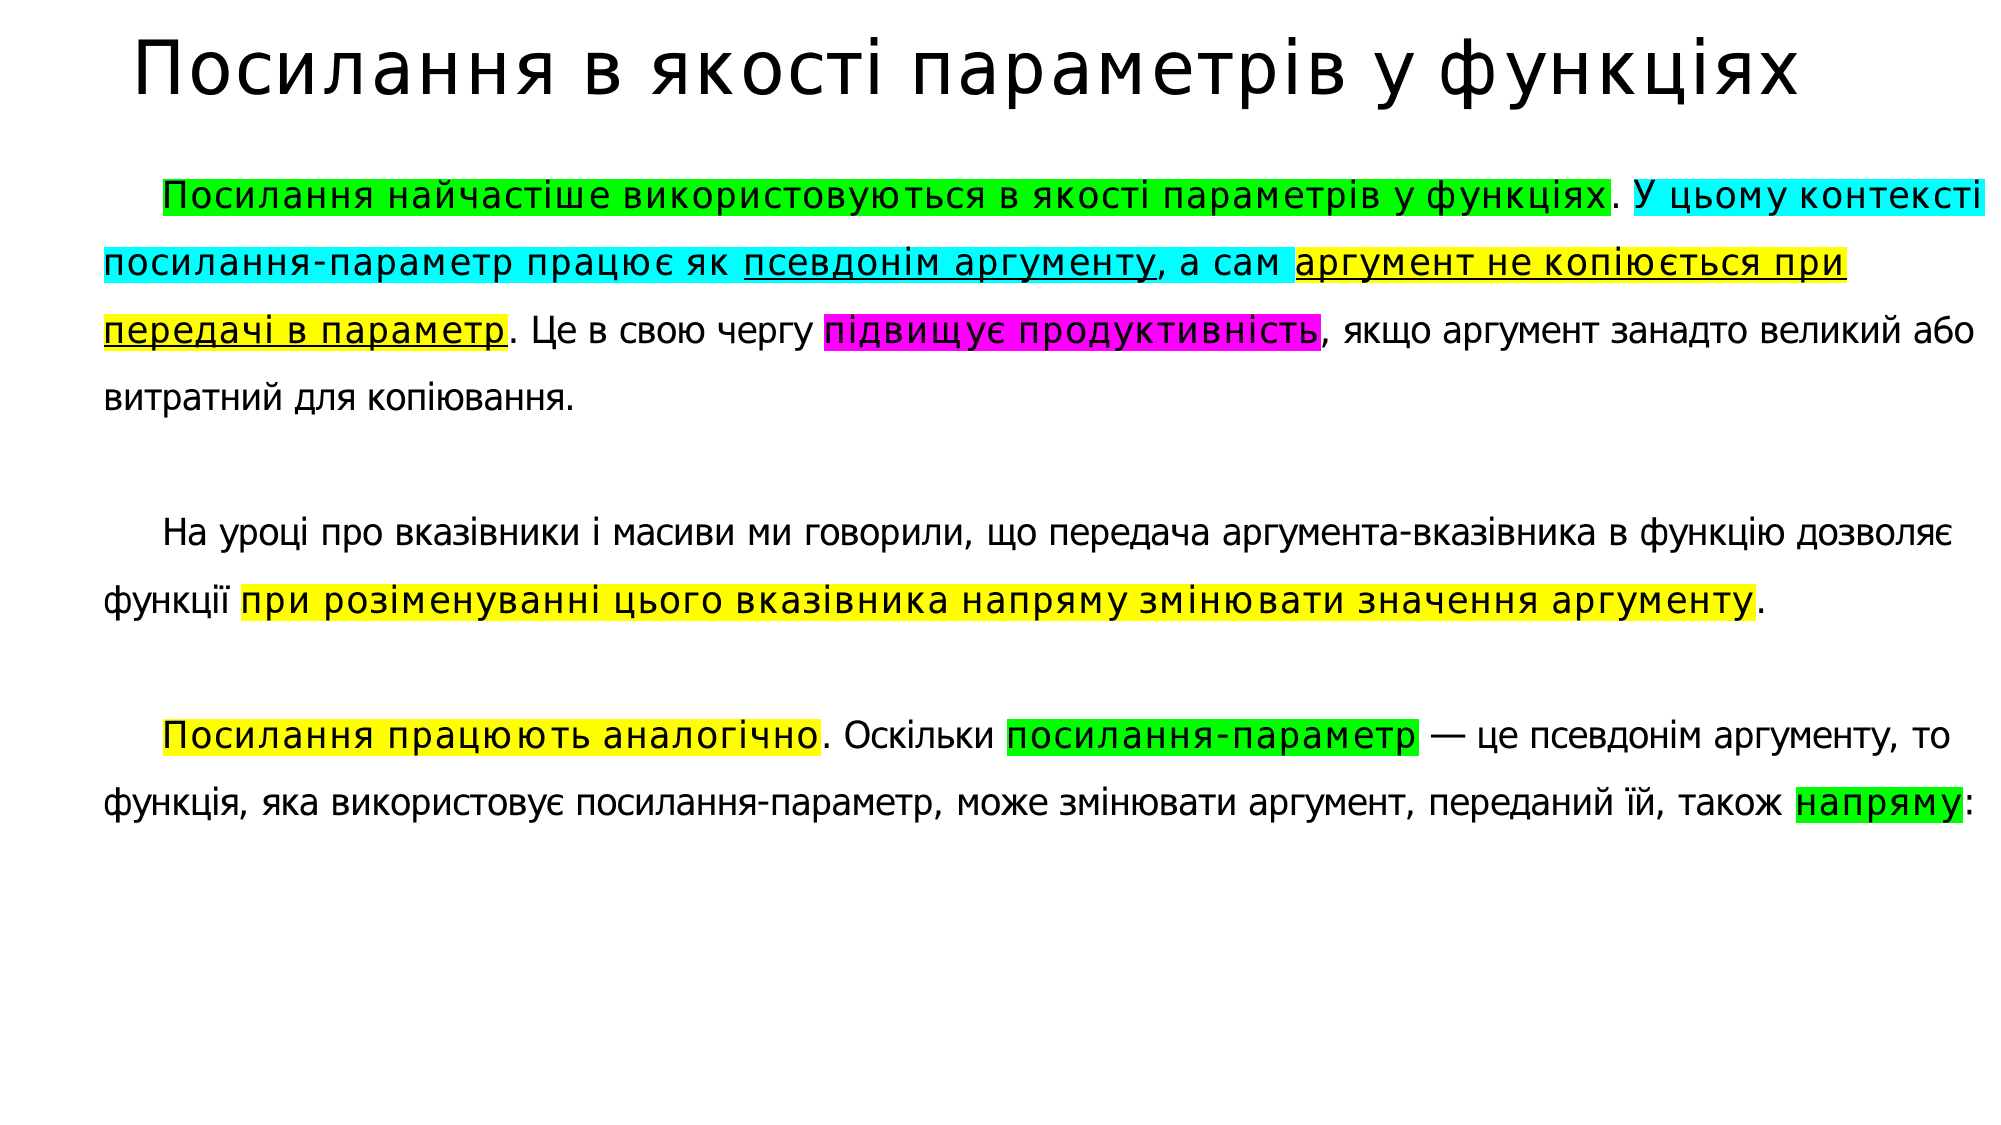

# Посилання в якості параметрів у функціях
Посилання найчастіше використовуються в якості параметрів у функціях. У цьому контексті посилання-параметр працює як псевдонім аргументу, а сам аргумент не копіюється при передачі в параметр. Це в свою чергу підвищує продуктивність, якщо аргумент занадто великий або витратний для копіювання.

На уроці про вказівники і масиви ми говорили, що передача аргумента-вказівника в функцію дозволяє функції при розіменуванні цього вказівника напряму змінювати значення аргументу.

Посилання працюють аналогічно. Оскільки посилання-параметр — це псевдонім аргументу, то функція, яка використовує посилання-параметр, може змінювати аргумент, переданий їй, також напряму: